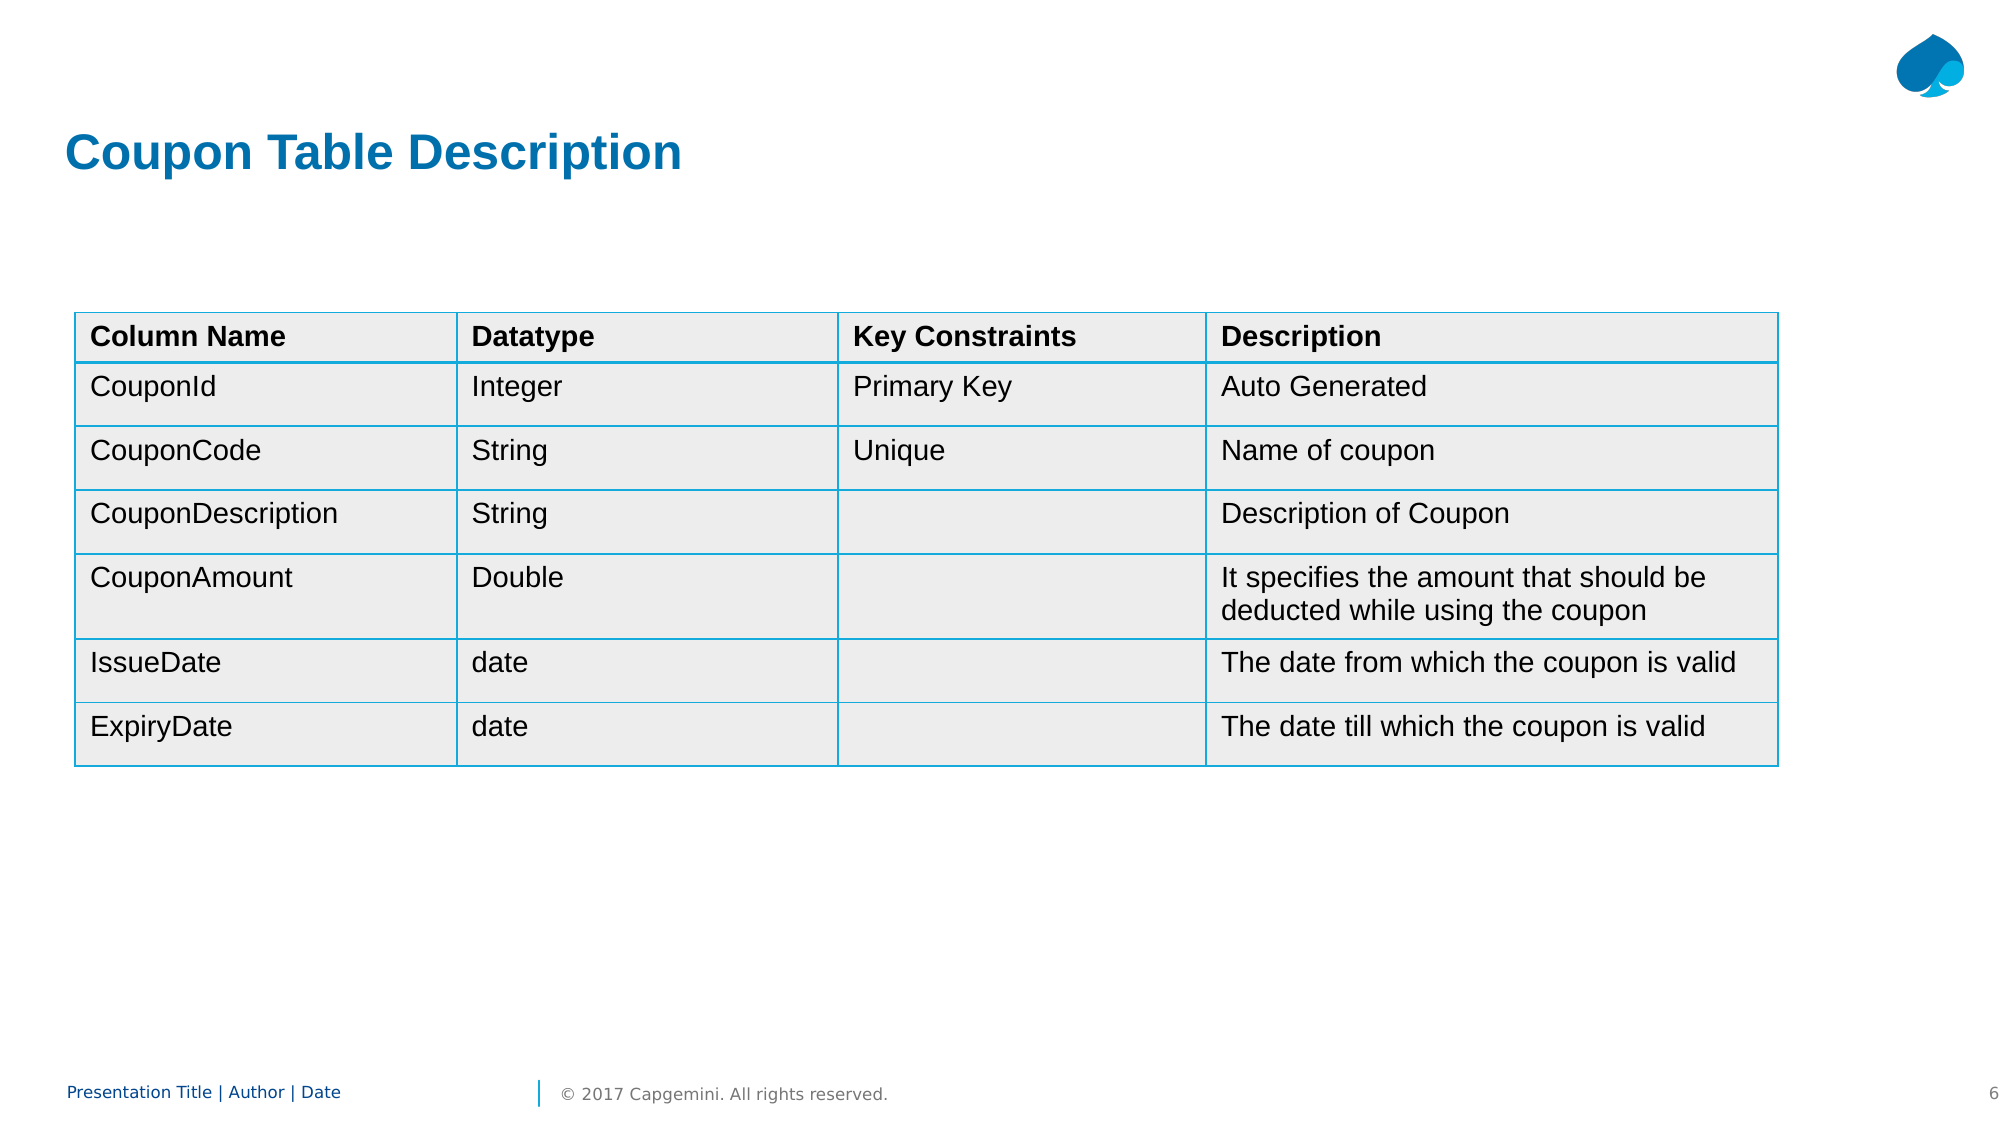

Coupon Table Description
| Column Name | Datatype | Key Constraints | Description |
| --- | --- | --- | --- |
| CouponId | Integer | Primary Key | Auto Generated |
| CouponCode | String | Unique | Name of coupon |
| CouponDescription | String |  | Description of Coupon |
| CouponAmount | Double |  | It specifies the amount that should be deducted while using the coupon |
| IssueDate | date |  | The date from which the coupon is valid |
| ExpiryDate | date |  | The date till which the coupon is valid |